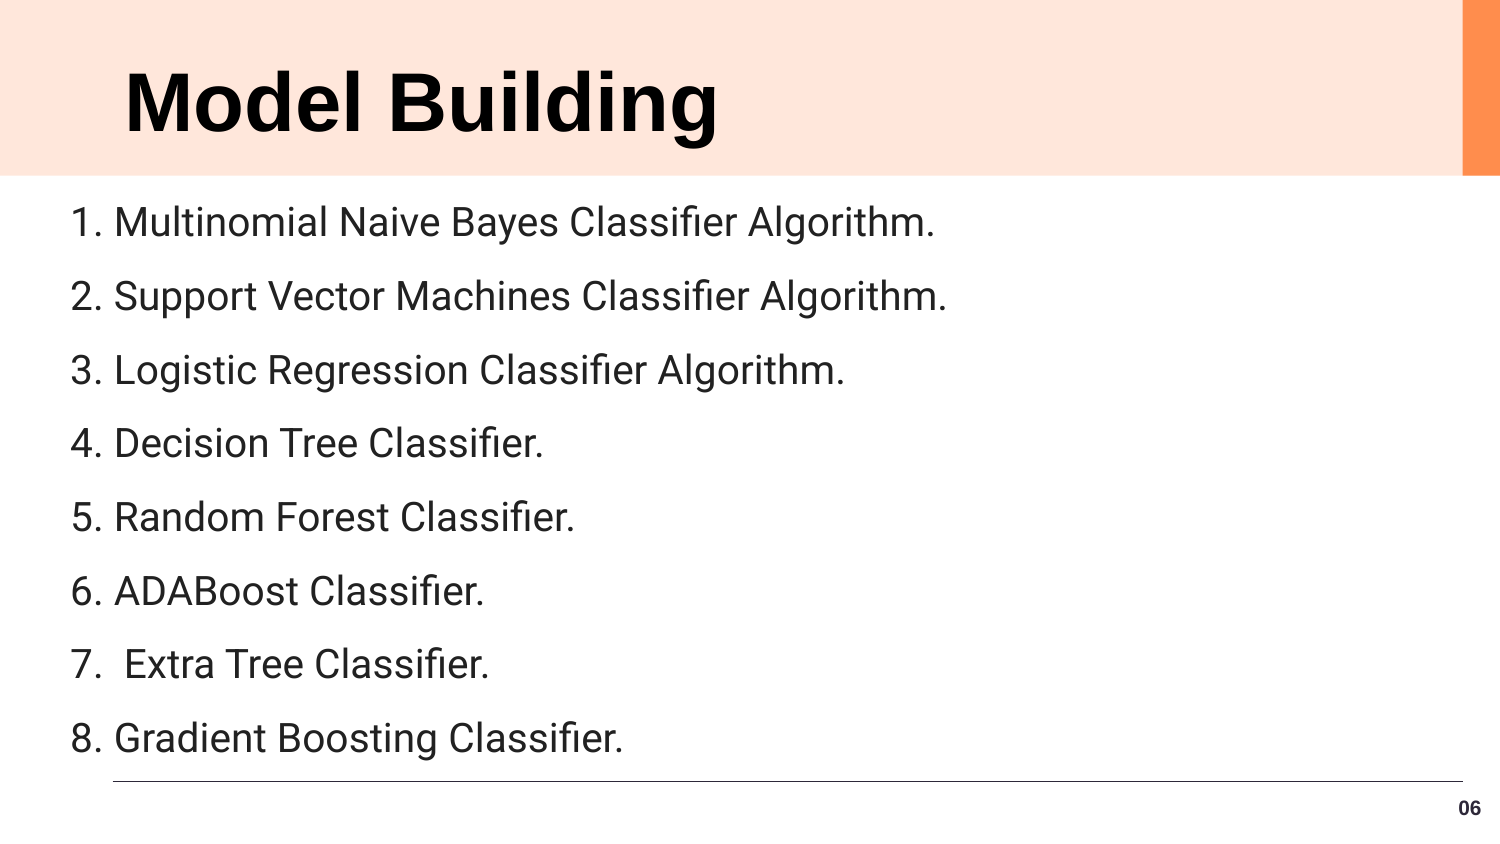

Model Building

1. Multinomial Naive Bayes Classifier Algorithm.
2. Support Vector Machines Classifier Algorithm.
3. Logistic Regression Classifier Algorithm.
4. Decision Tree Classifier.
5. Random Forest Classifier.
6. ADABoost Classifier.
7.  Extra Tree Classifier.
8. Gradient Boosting Classifier.

06